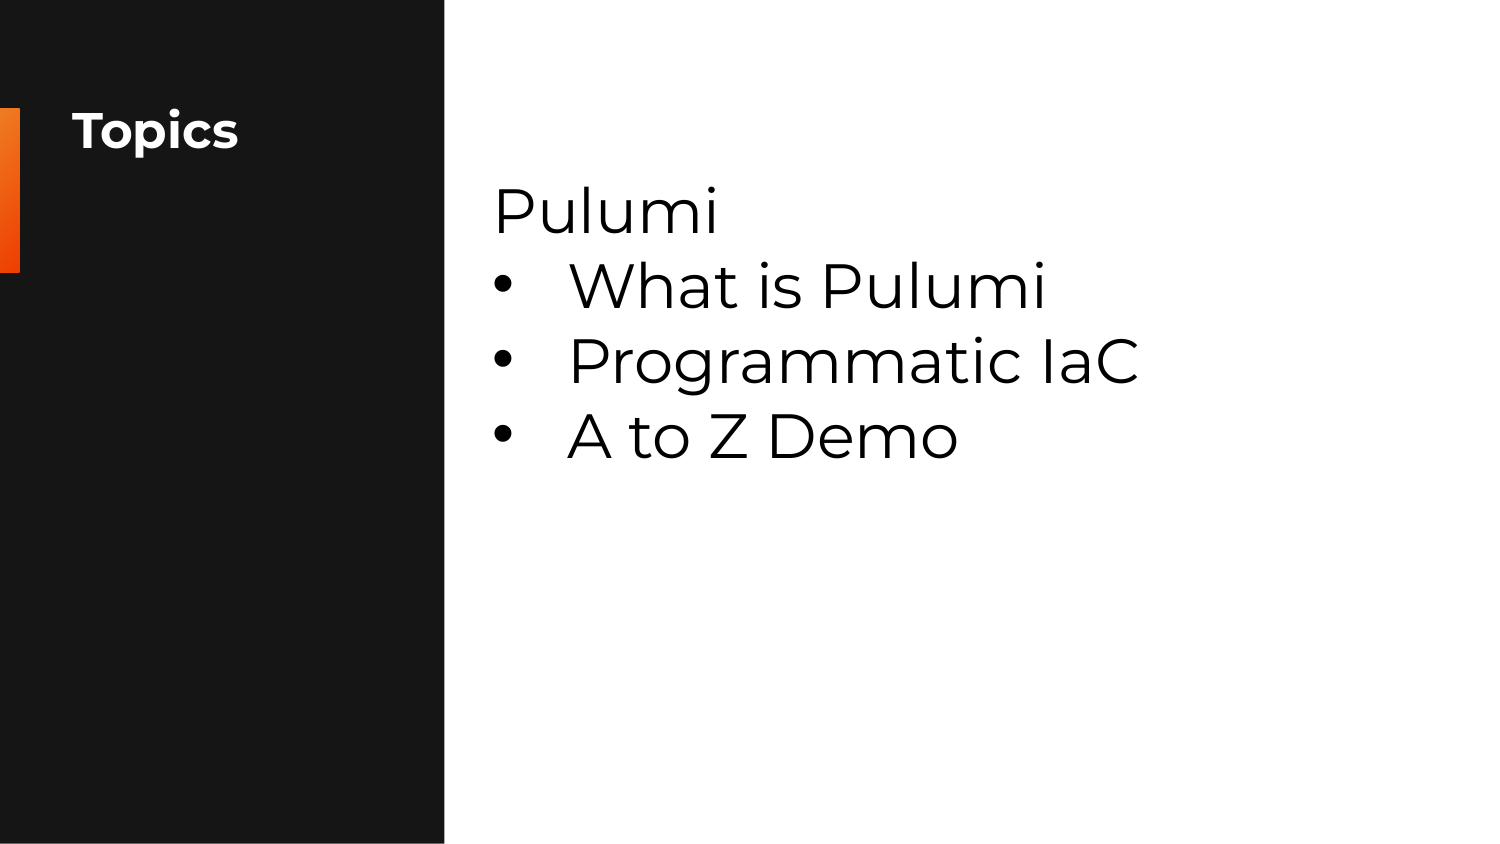

# Topics
Pulumi
What is Pulumi
Programmatic IaC
A to Z Demo